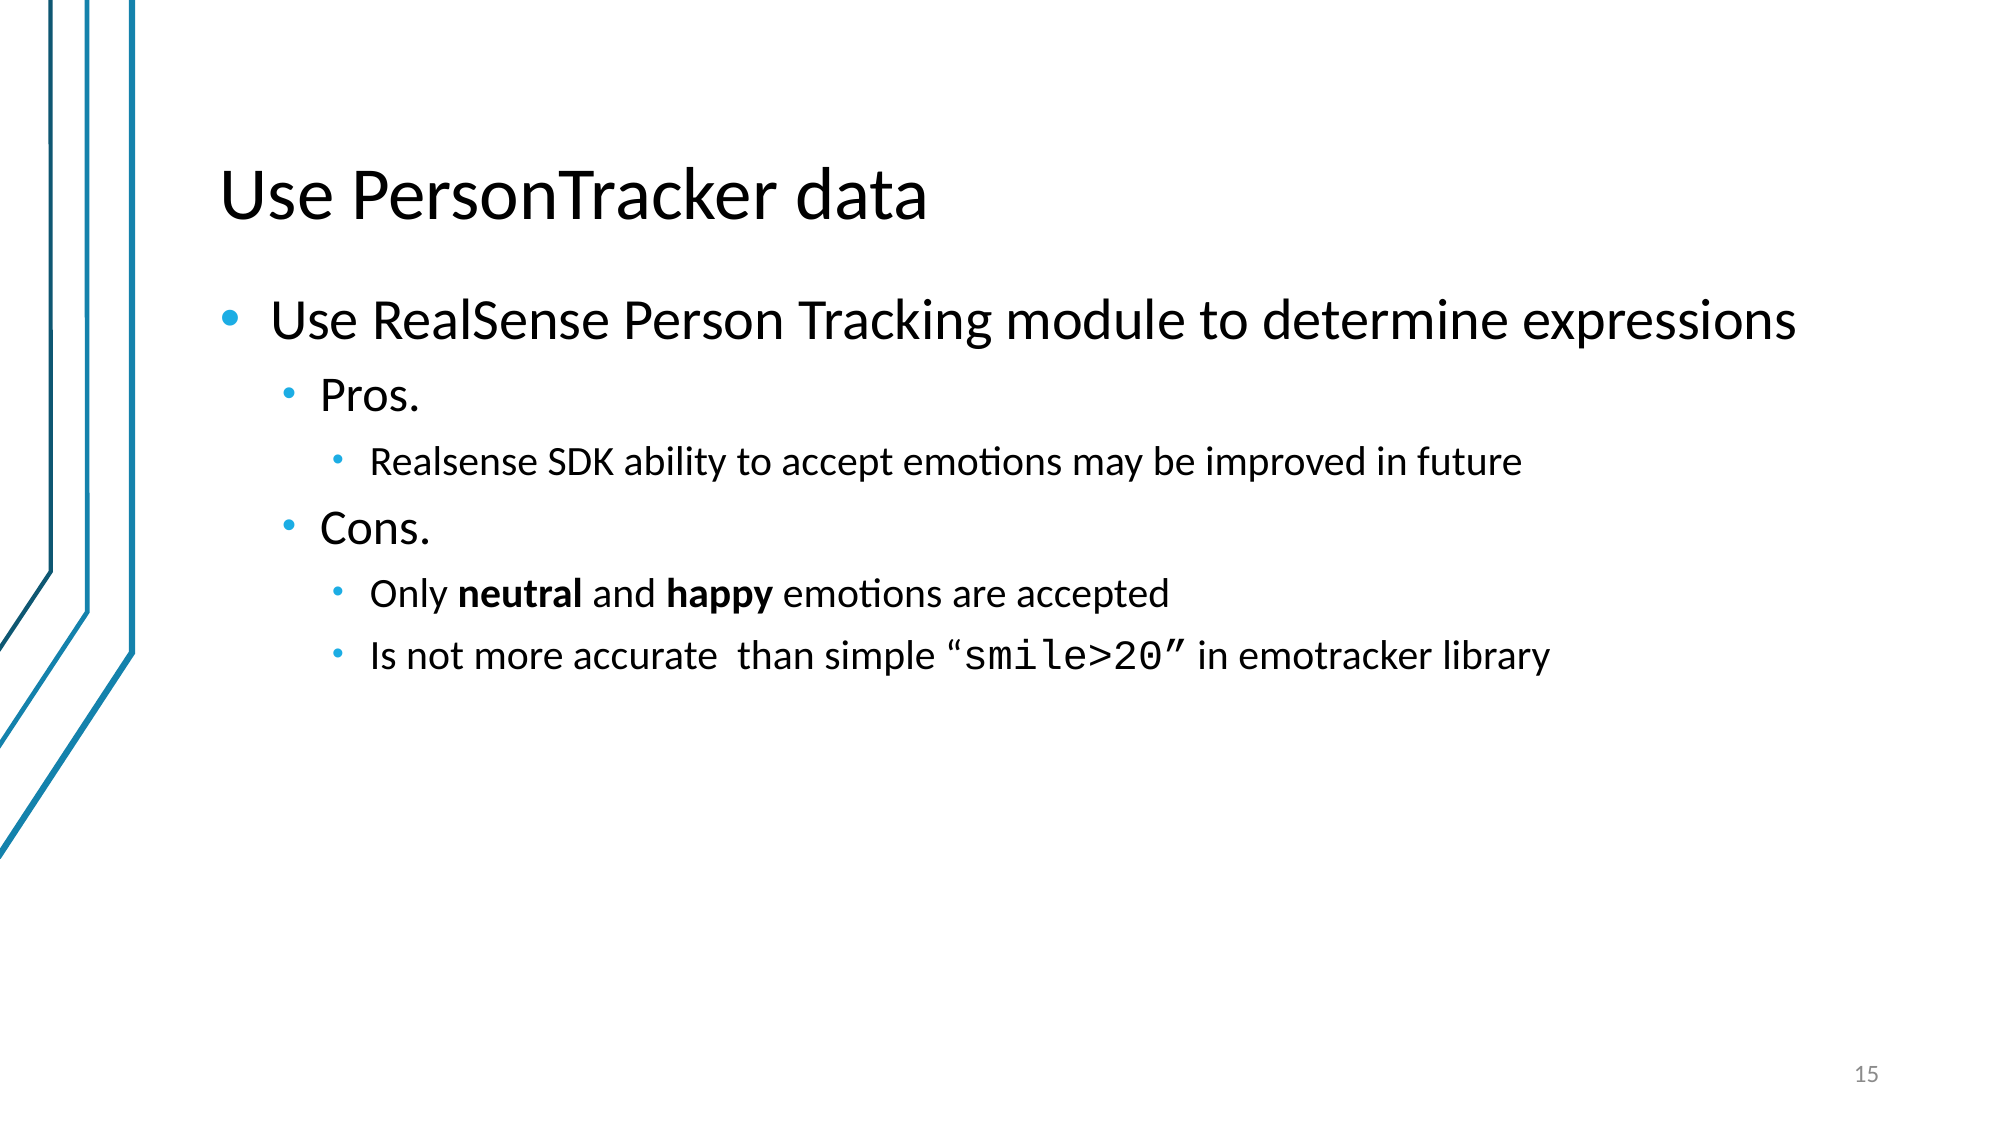

# Use PersonTracker data
Use RealSense Person Tracking module to determine expressions
Pros.
Realsense SDK ability to accept emotions may be improved in future
Cons.
Only neutral and happy emotions are accepted
Is not more accurate  than simple “smile>20” in emotracker library
15